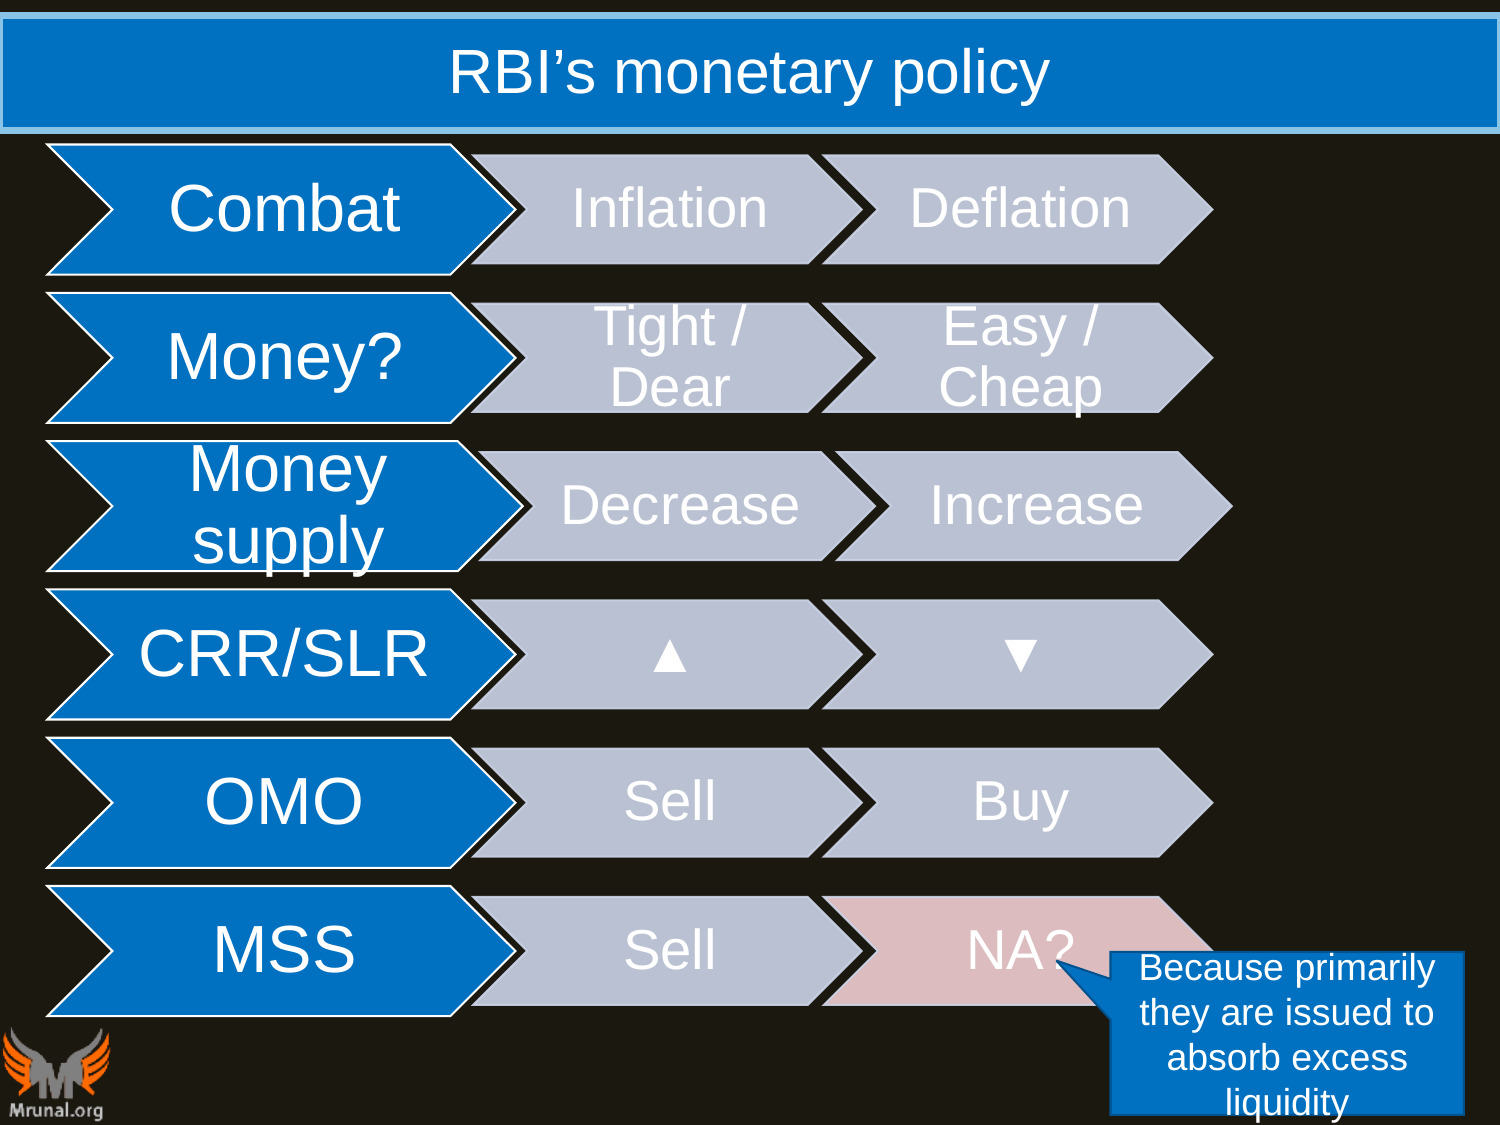

# RBI’s monetary policy
Combat
Inflation
Deflation
Money?
Tight / Dear
Easy / Cheap
Money supply
Decrease
Increase
CRR/SLR
▲
▼
OMO
Sell
Buy
MSS
Sell
NA?
Because primarily they are issued to absorb excess liquidity